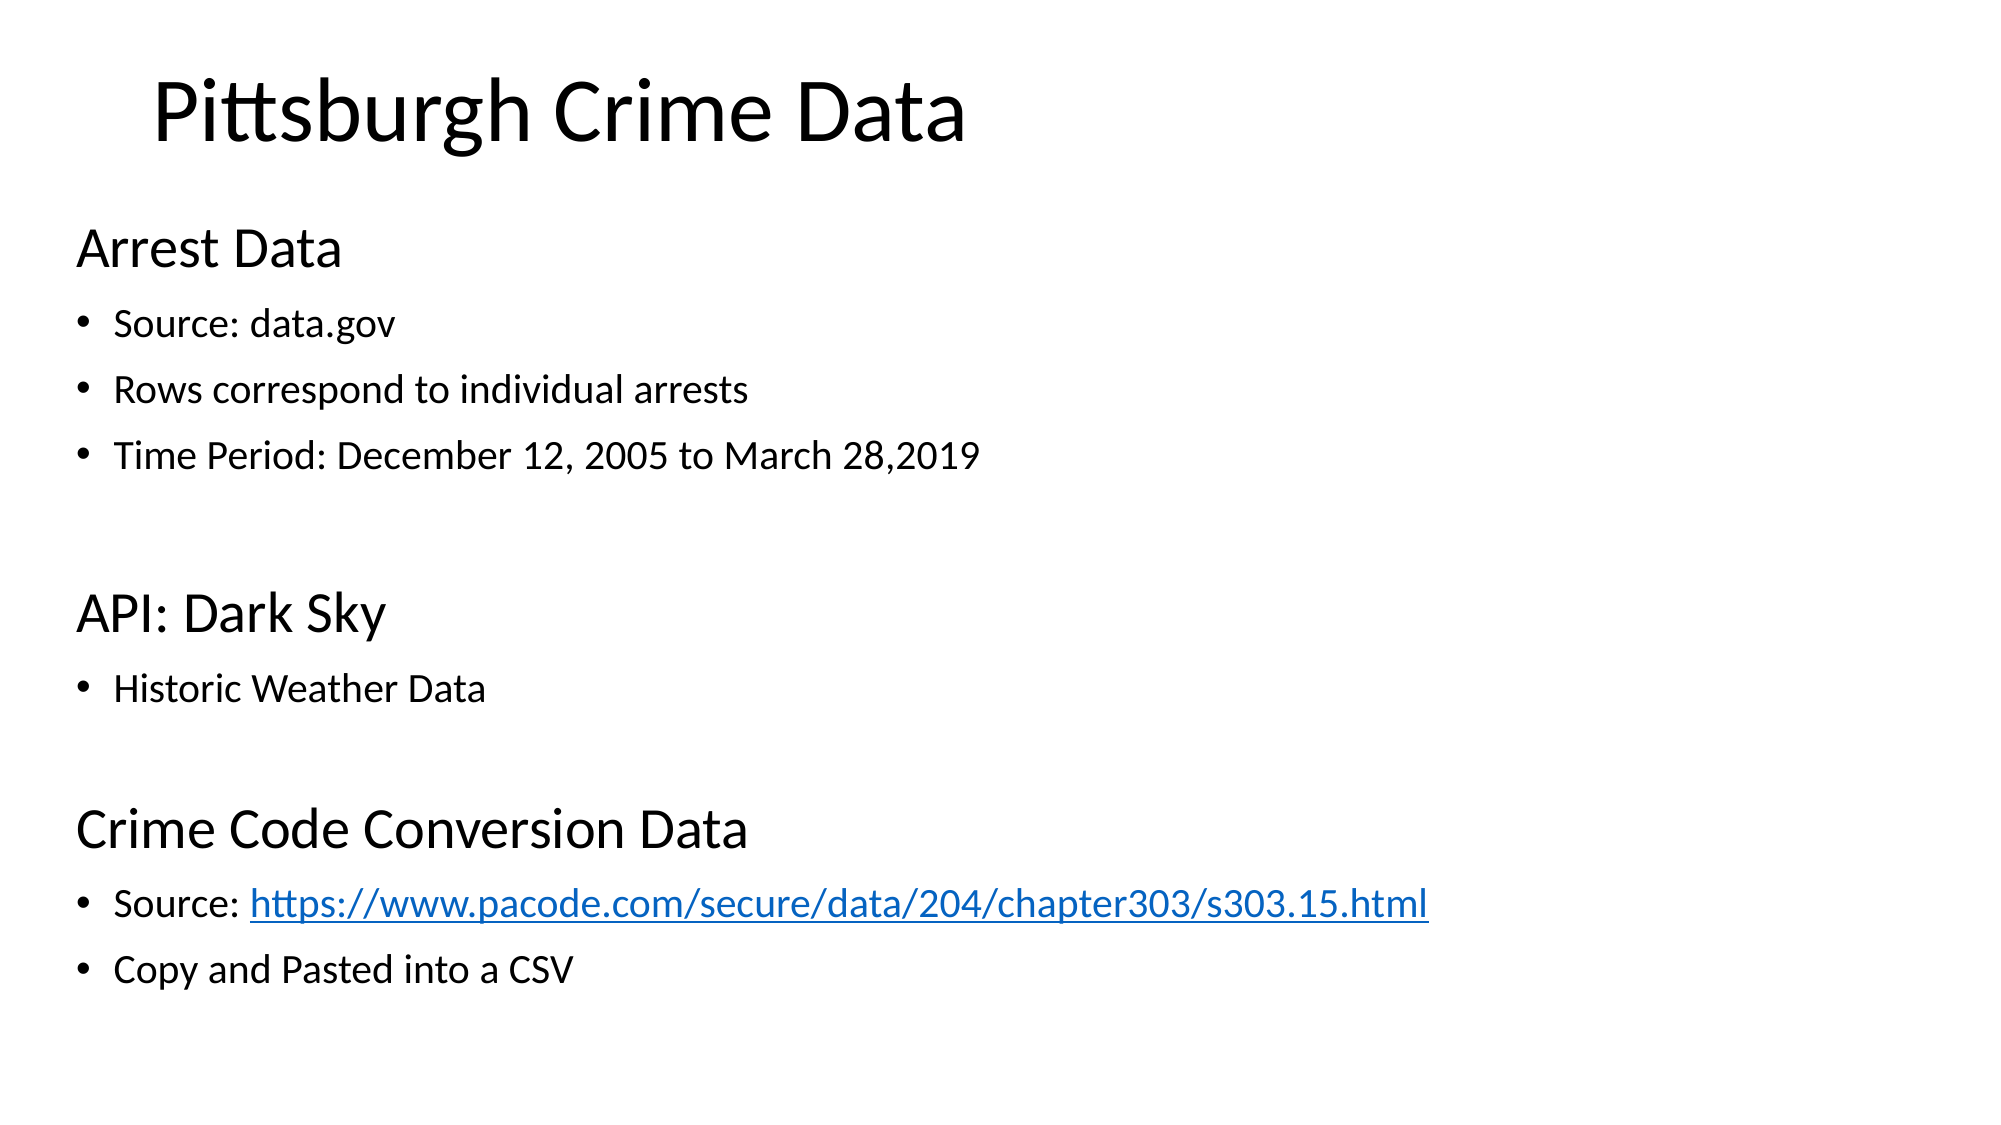

# Pittsburgh Crime Data
Arrest Data
Source: data.gov
Rows correspond to individual arrests
Time Period: December 12, 2005 to March 28,2019

API: Dark Sky
Historic Weather Data

Crime Code Conversion Data
Source: https://www.pacode.com/secure/data/204/chapter303/s303.15.html
Copy and Pasted into a CSV